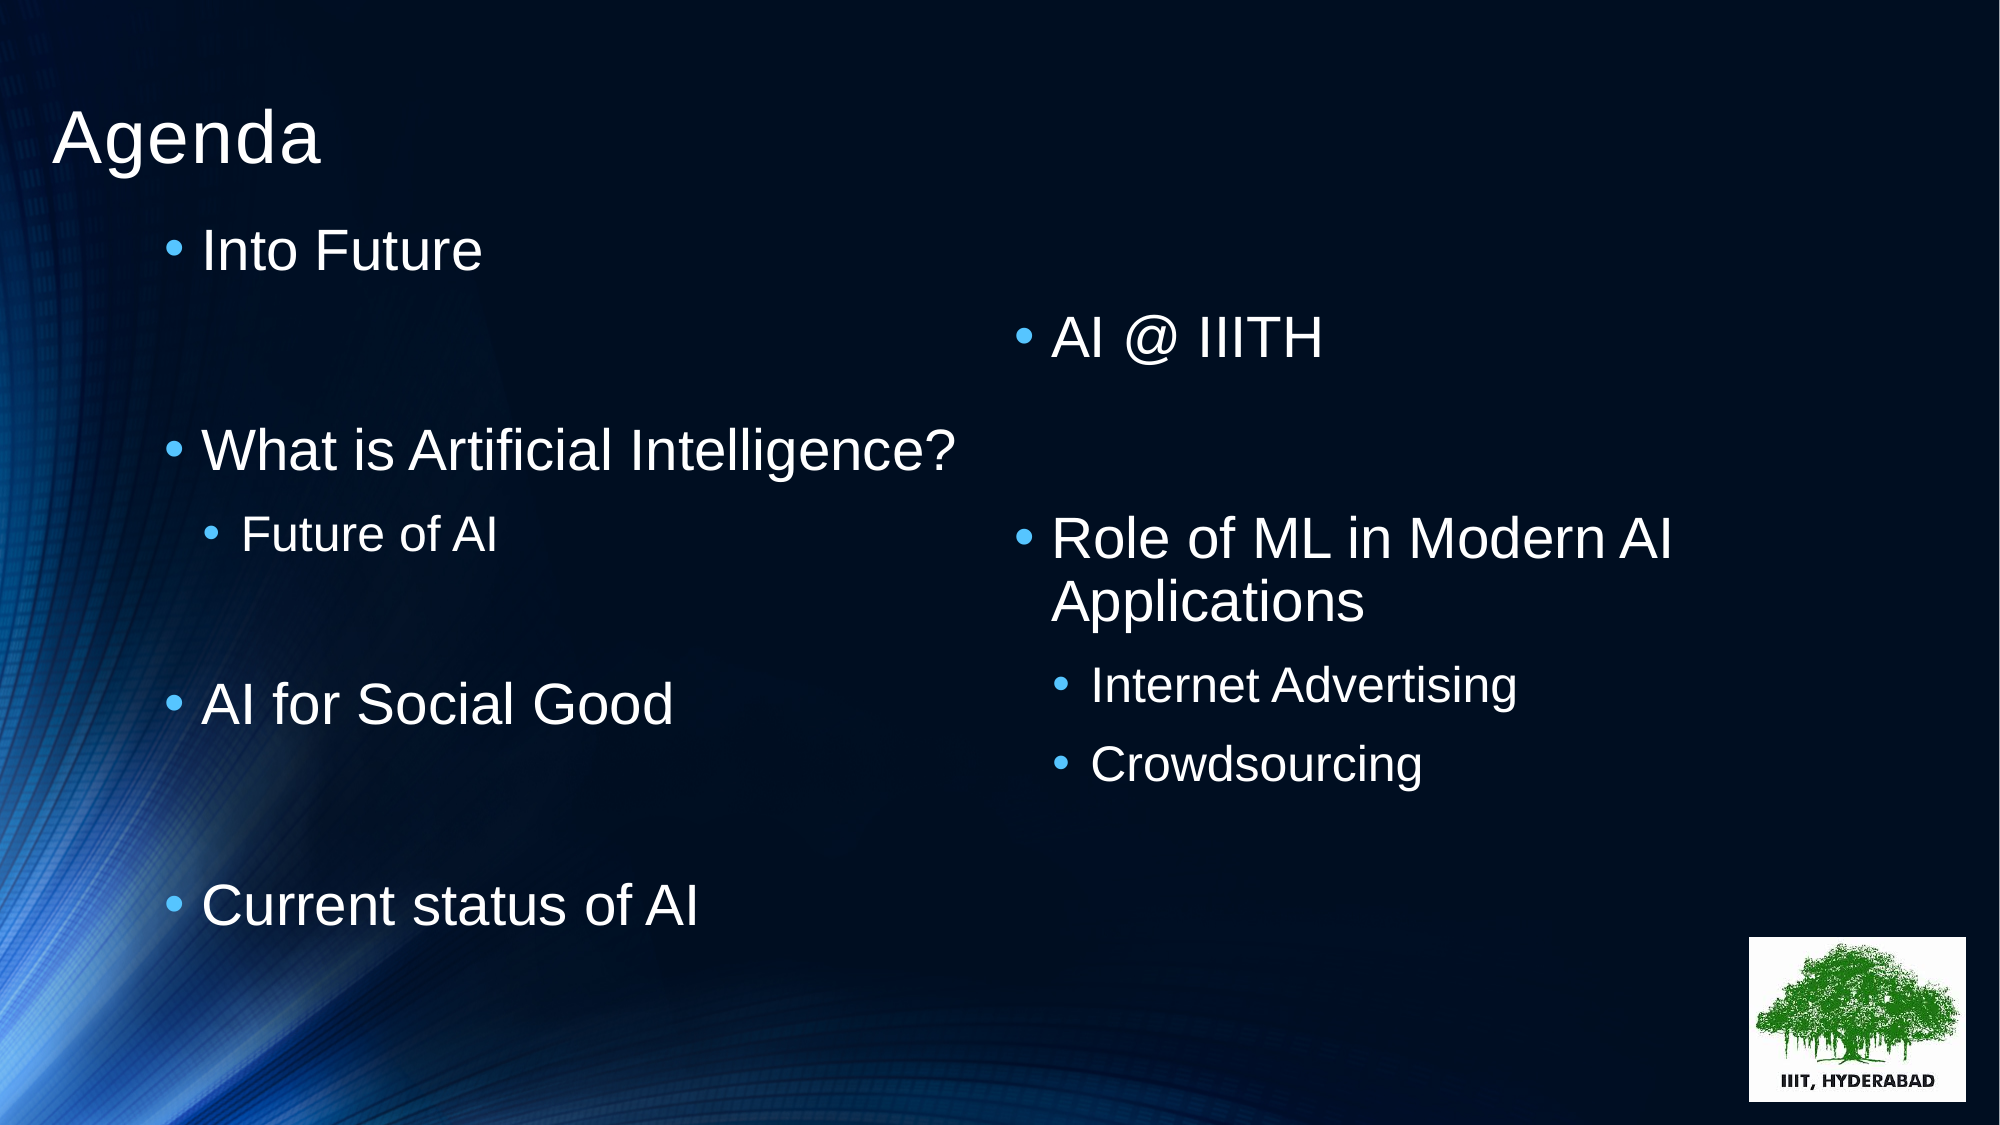

# Agenda
Into Future

What is Artificial Intelligence?
Future of AI

AI for Social Good

Current status of AI

AI @ IIITH

Role of ML in Modern AI Applications
Internet Advertising
Crowdsourcing